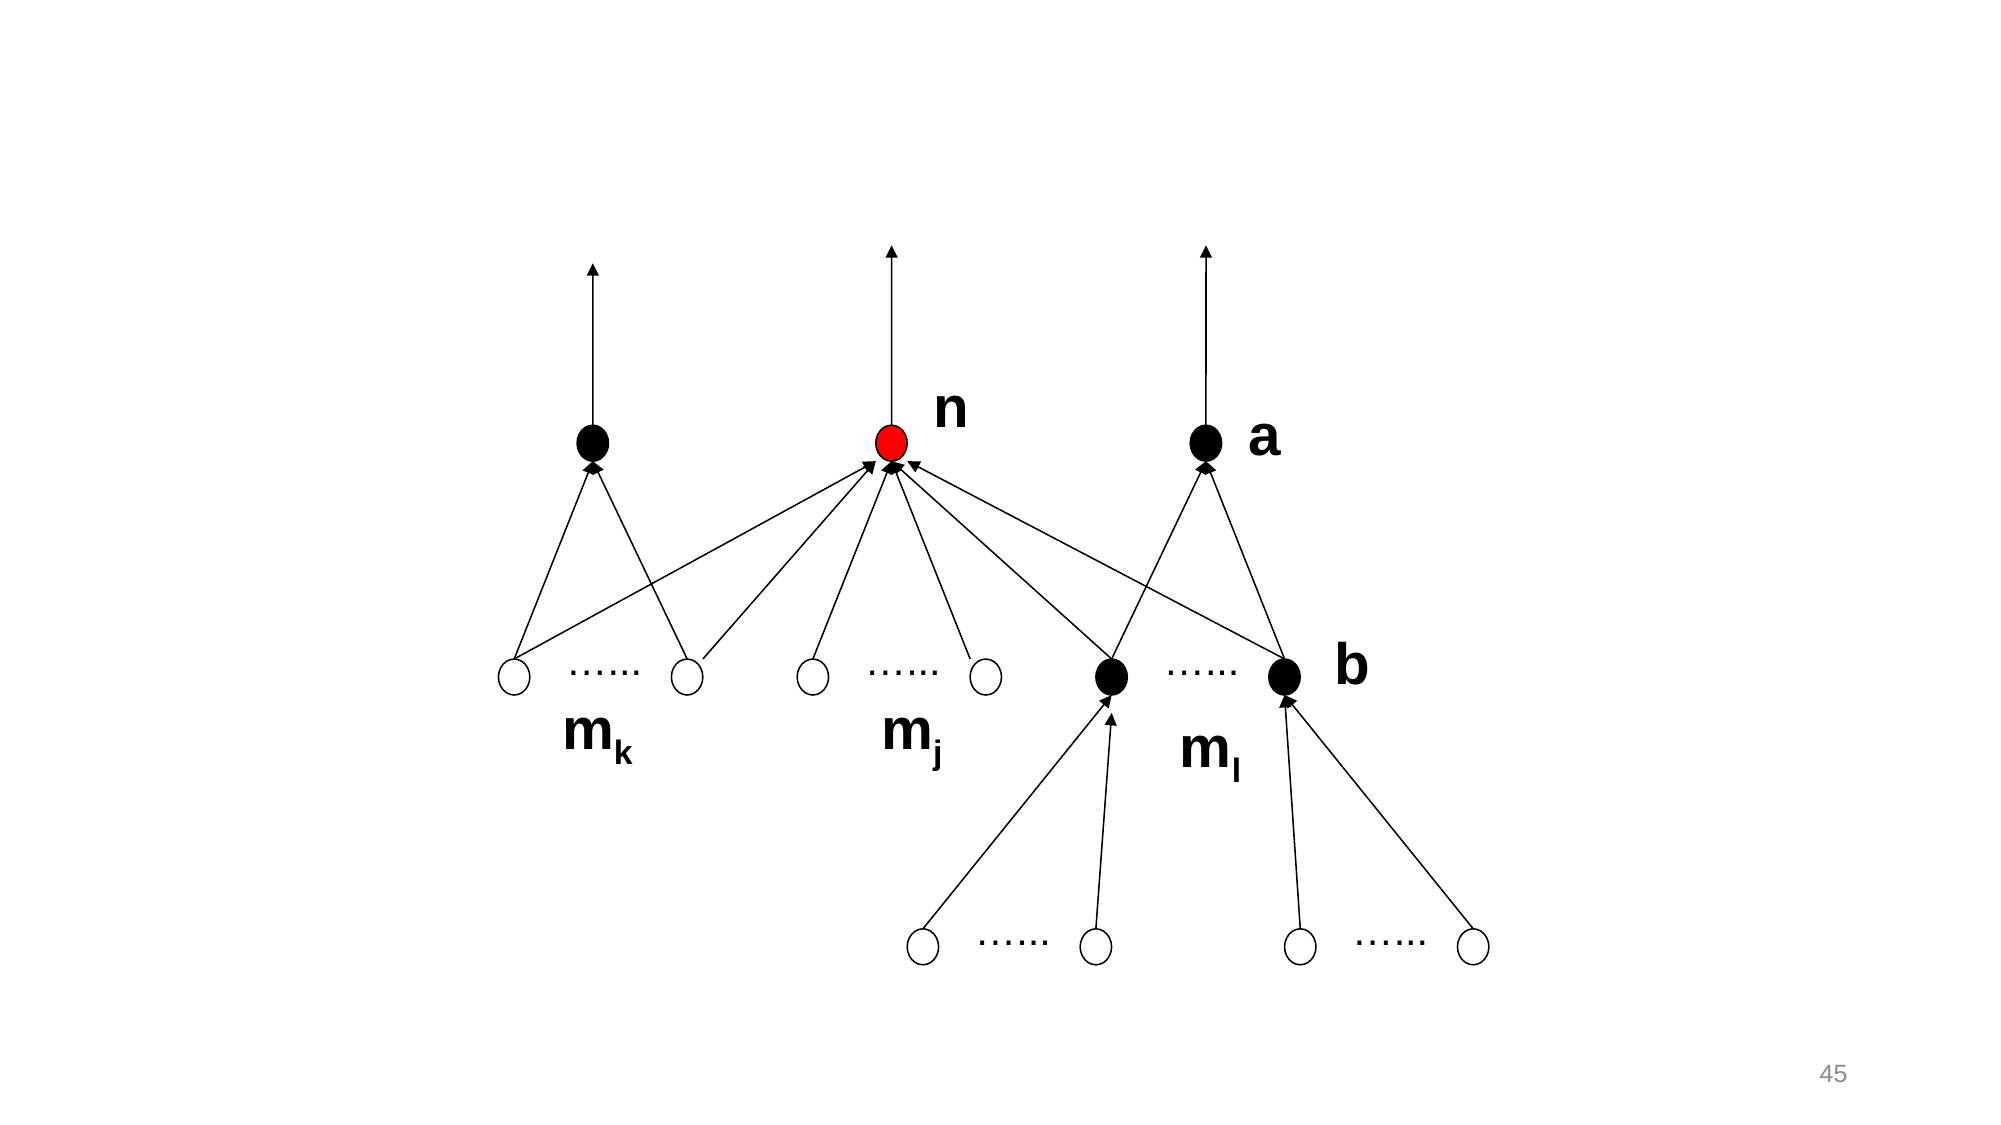

n
a

b
…...
…...
…...

mk
mj

ml

…...
…...

45